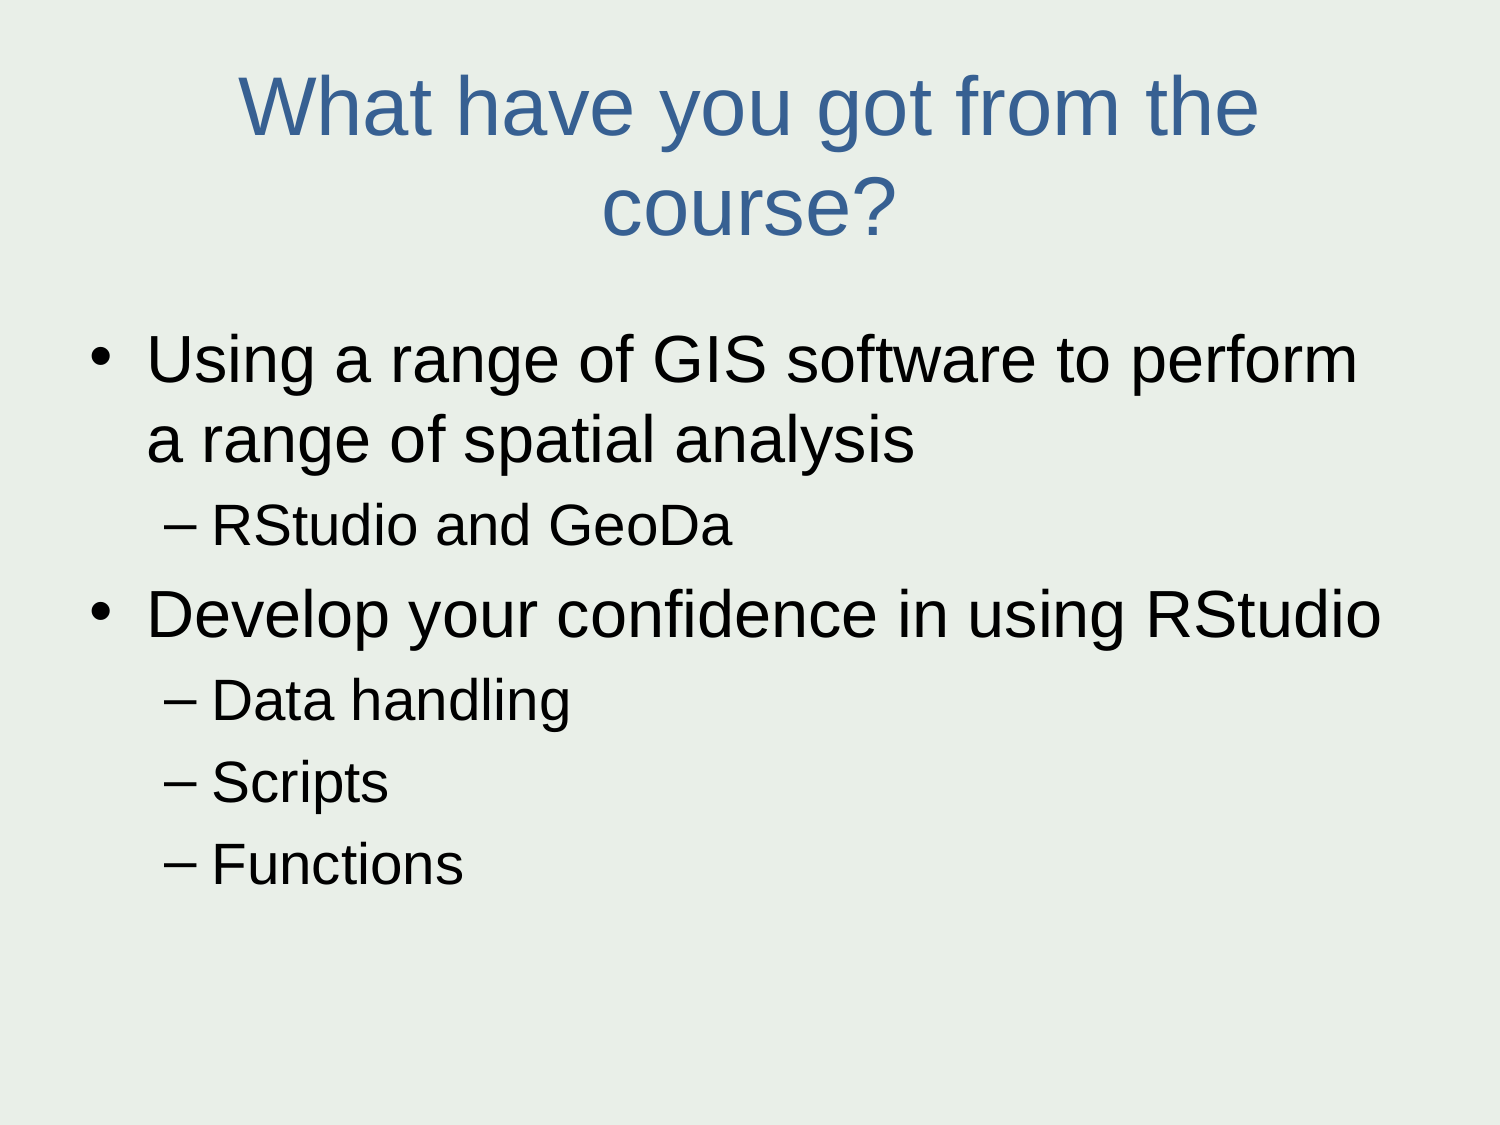

# What have you got from the course?

Using a range of GIS software to perform a range of spatial analysis
RStudio and GeoDa
Develop your confidence in using RStudio
Data handling
Scripts
Functions